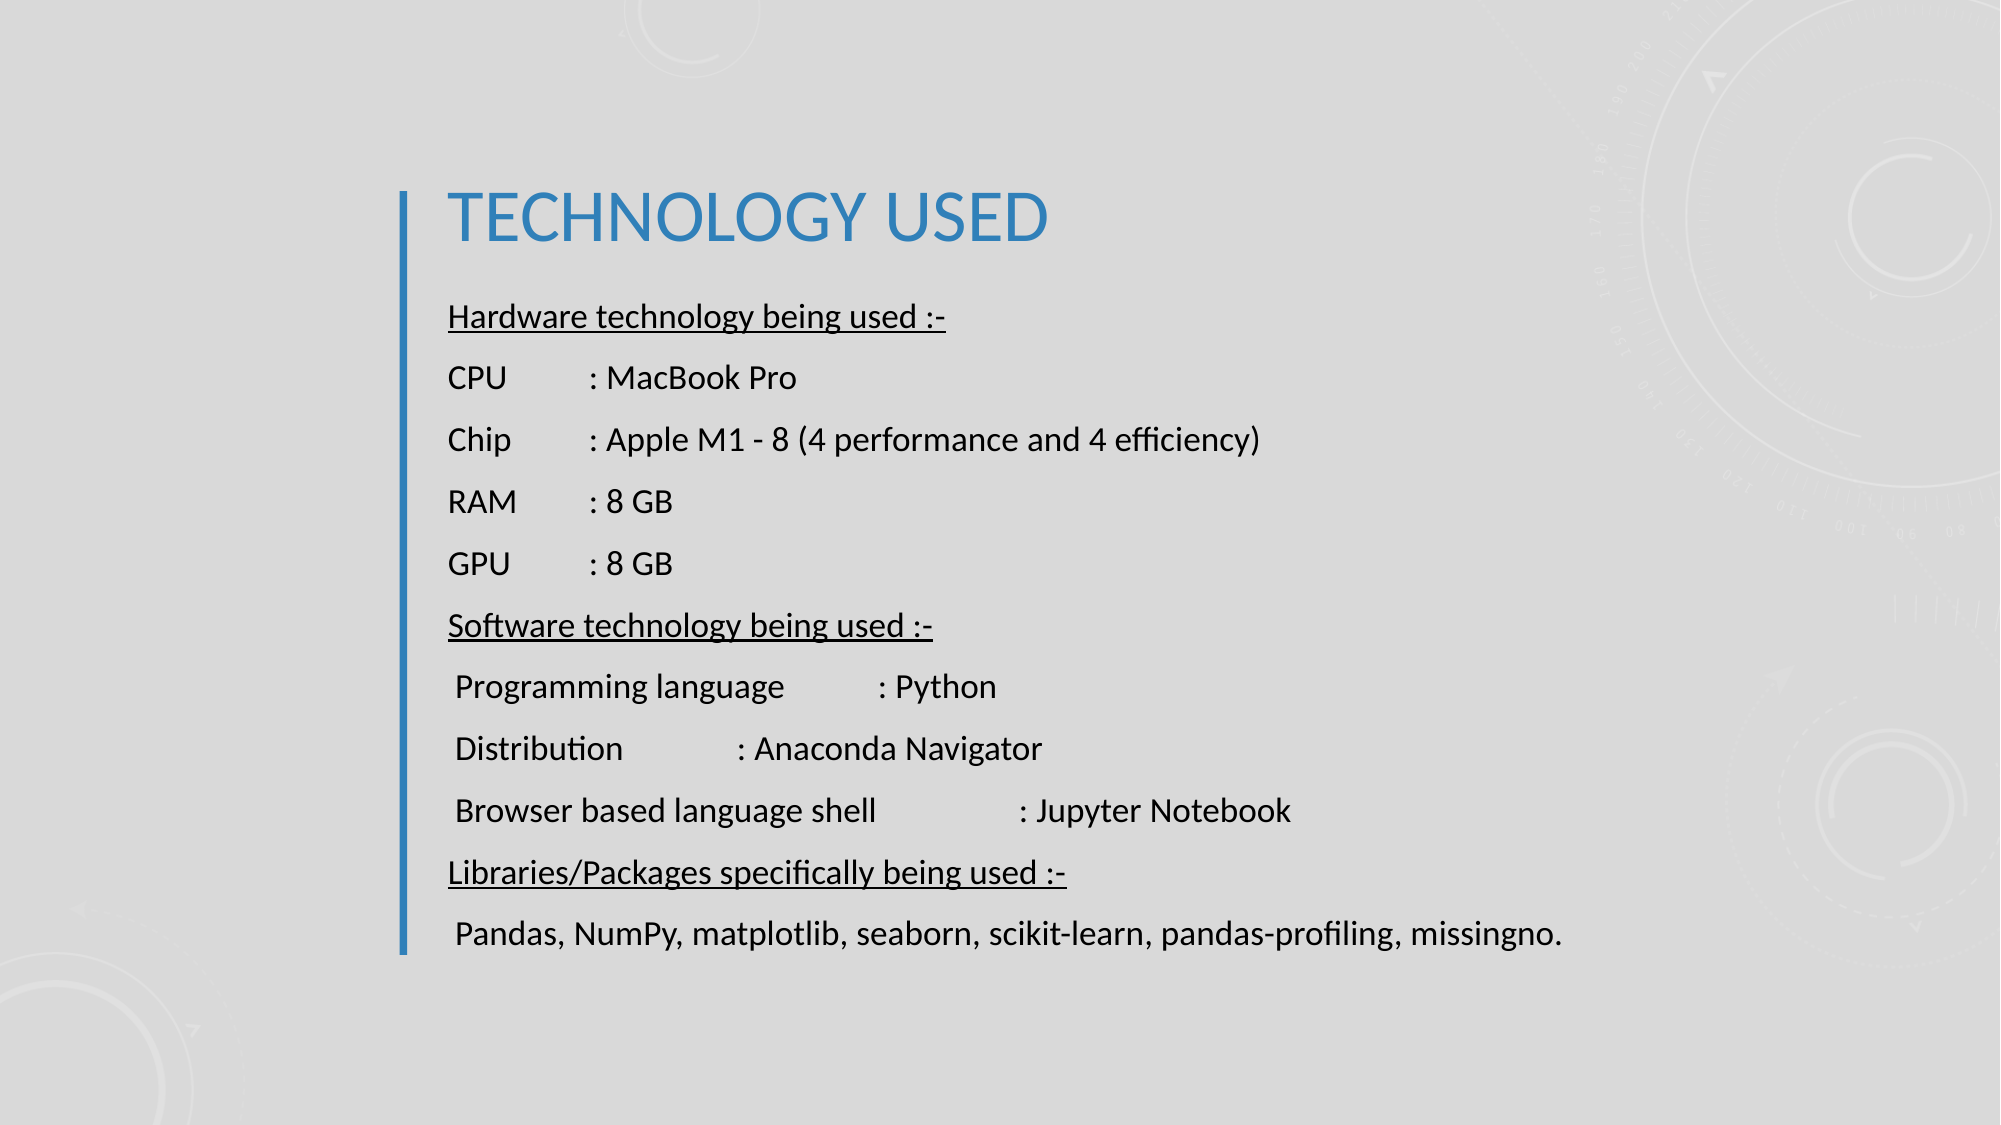

# TECHNOLOGY USED

Hardware technology being used :-
CPU 		: MacBook Pro
Chip		: Apple M1 - 8 (4 performance and 4 efficiency)
RAM 	: 8 GB
GPU		: 8 GB
Software technology being used :-
Programming language 			: Python
Distribution 					: Anaconda Navigator
Browser based language shell 	: Jupyter Notebook
Libraries/Packages specifically being used :-
Pandas, NumPy, matplotlib, seaborn, scikit-learn, pandas-profiling, missingno.